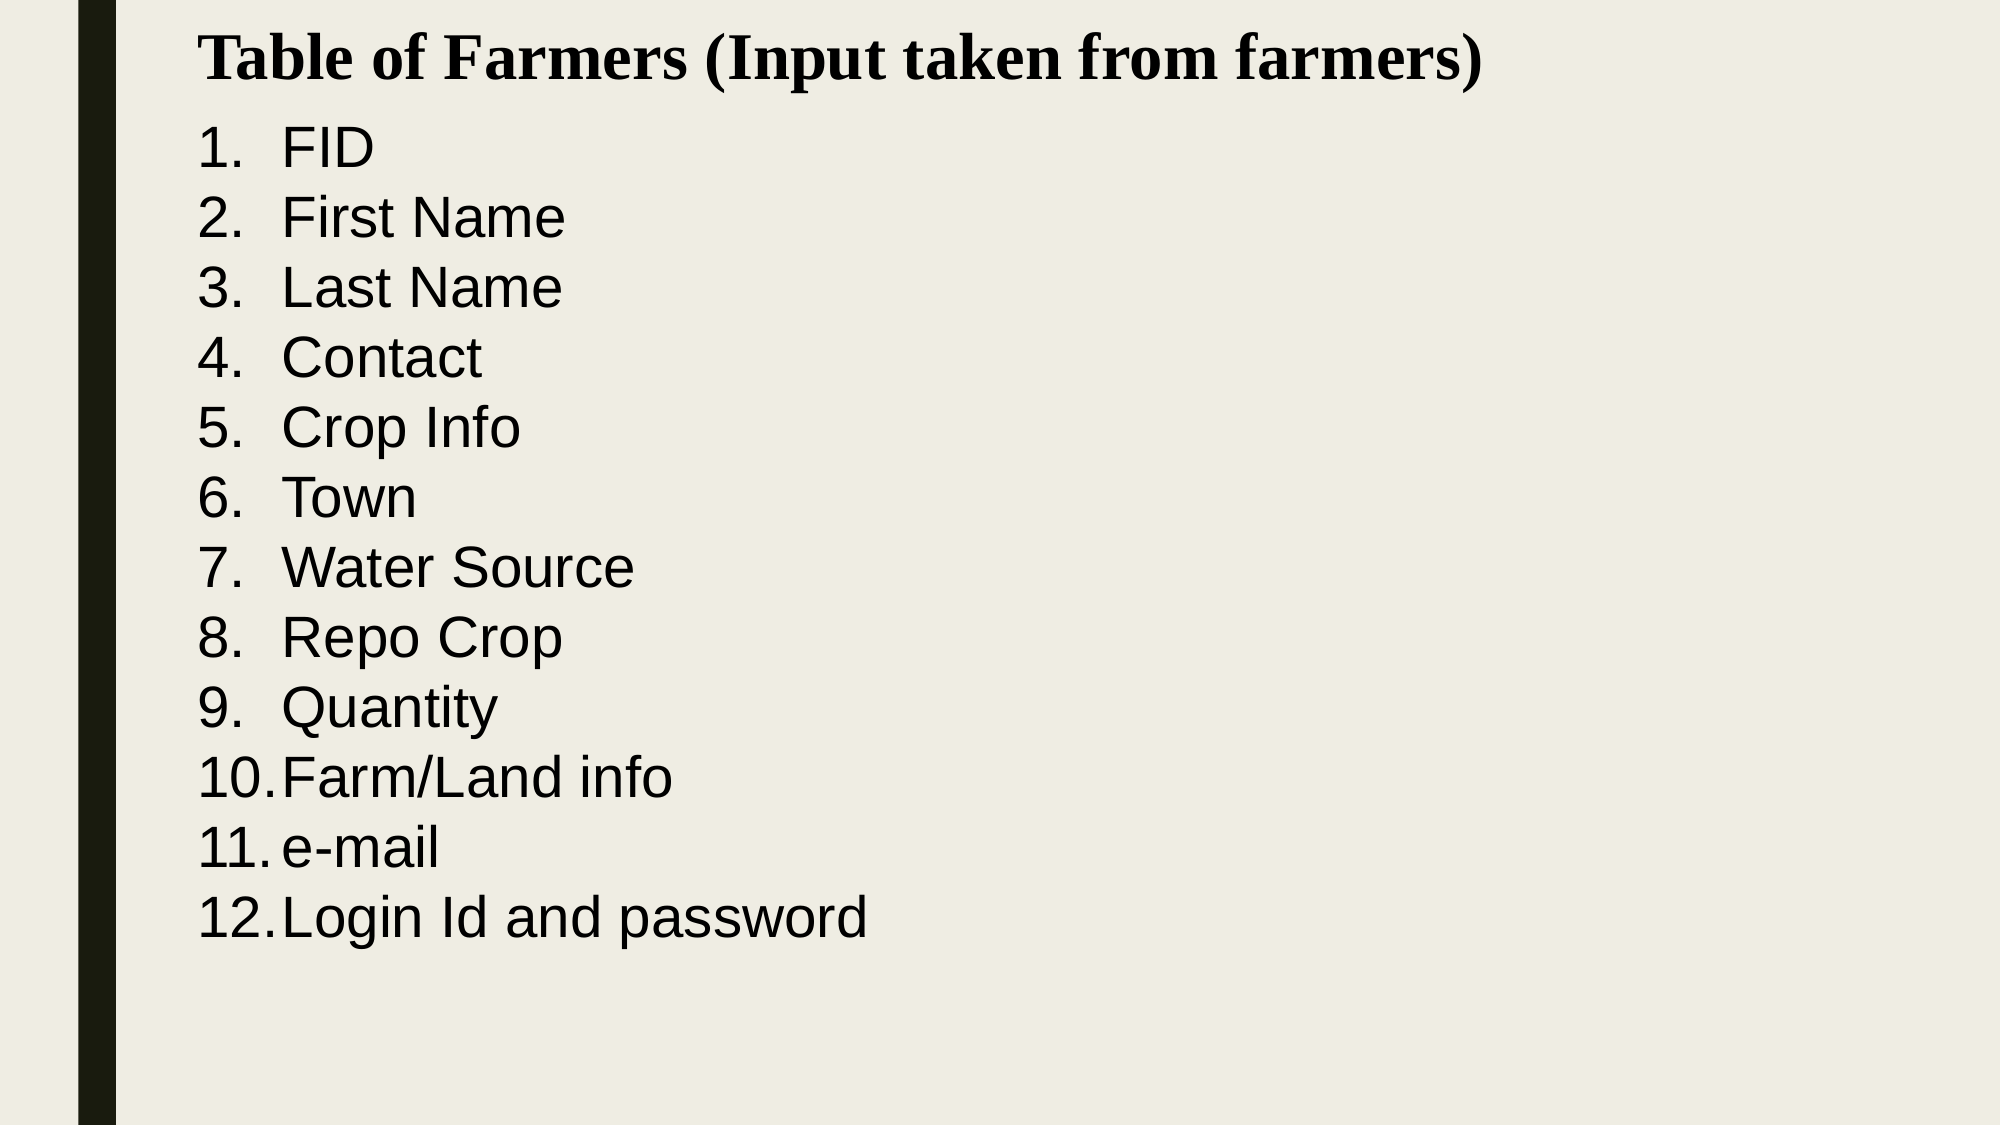

Table of Farmers (Input taken from farmers)
FID
First Name
Last Name
Contact
Crop Info
Town
Water Source
Repo Crop
Quantity
Farm/Land info
e-mail
Login Id and password